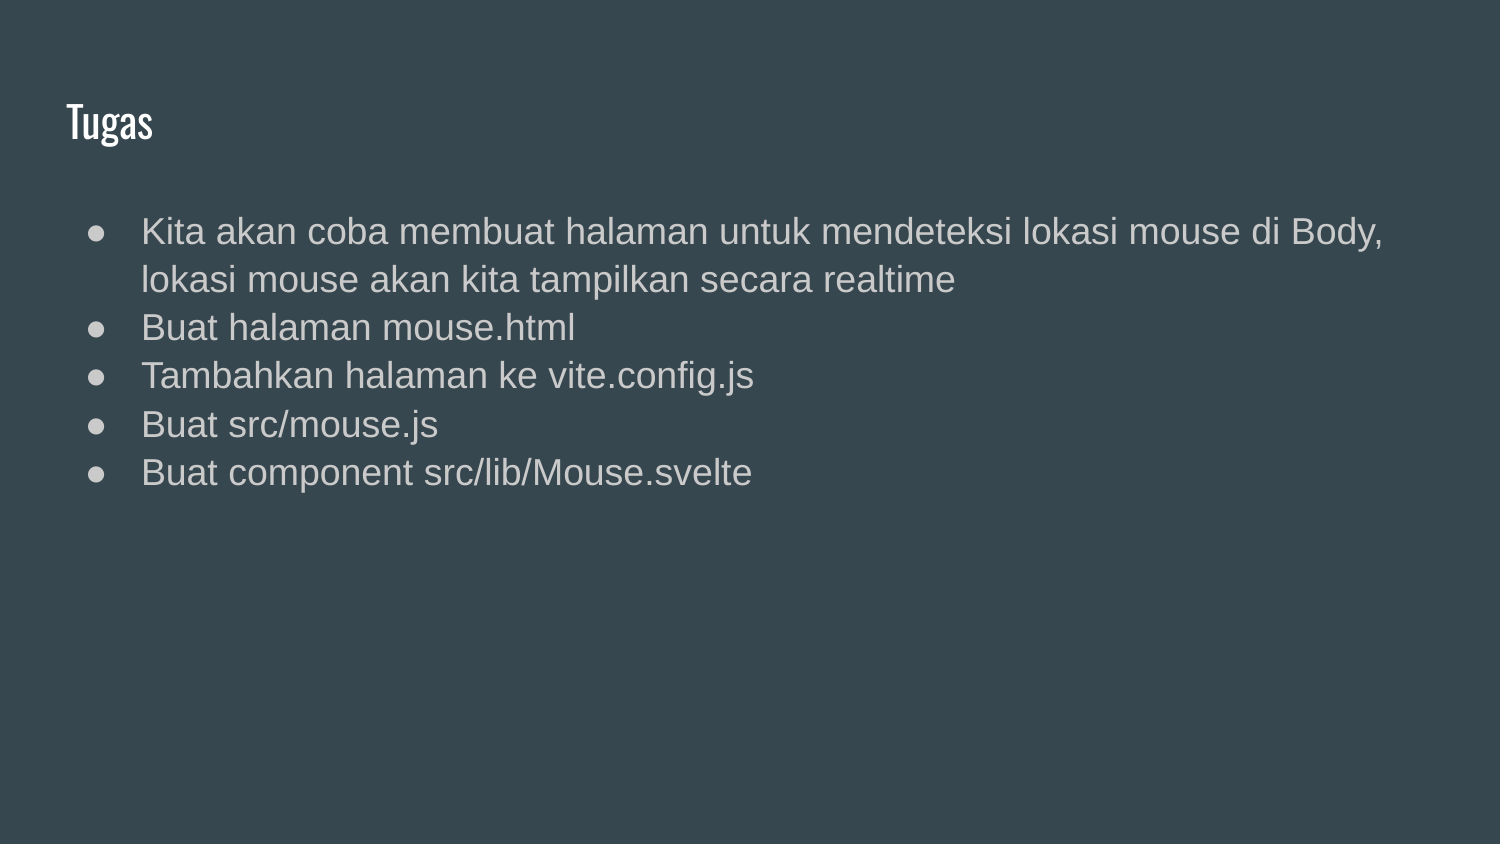

# Tugas
Kita akan coba membuat halaman untuk mendeteksi lokasi mouse di Body, lokasi mouse akan kita tampilkan secara realtime
Buat halaman mouse.html
Tambahkan halaman ke vite.config.js
Buat src/mouse.js
Buat component src/lib/Mouse.svelte